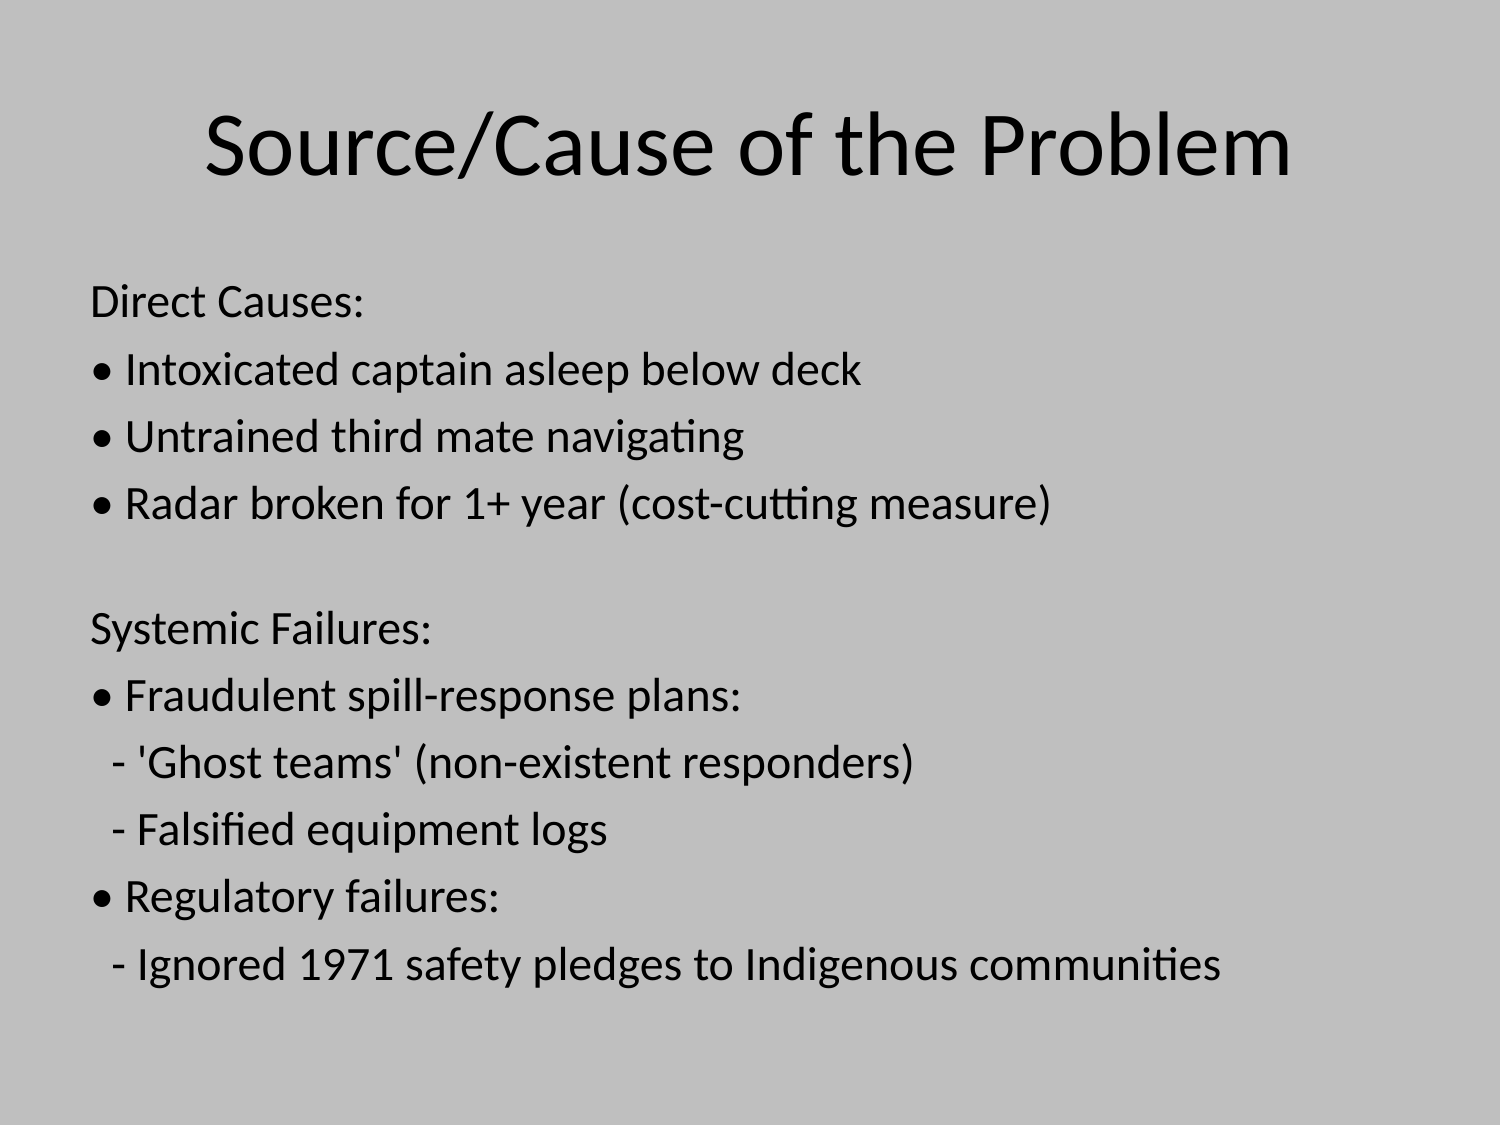

# Source/Cause of the Problem
Direct Causes:
• Intoxicated captain asleep below deck
• Untrained third mate navigating
• Radar broken for 1+ year (cost-cutting measure)
Systemic Failures:
• Fraudulent spill-response plans:
  - 'Ghost teams' (non-existent responders)
  - Falsified equipment logs
• Regulatory failures:
  - Ignored 1971 safety pledges to Indigenous communities